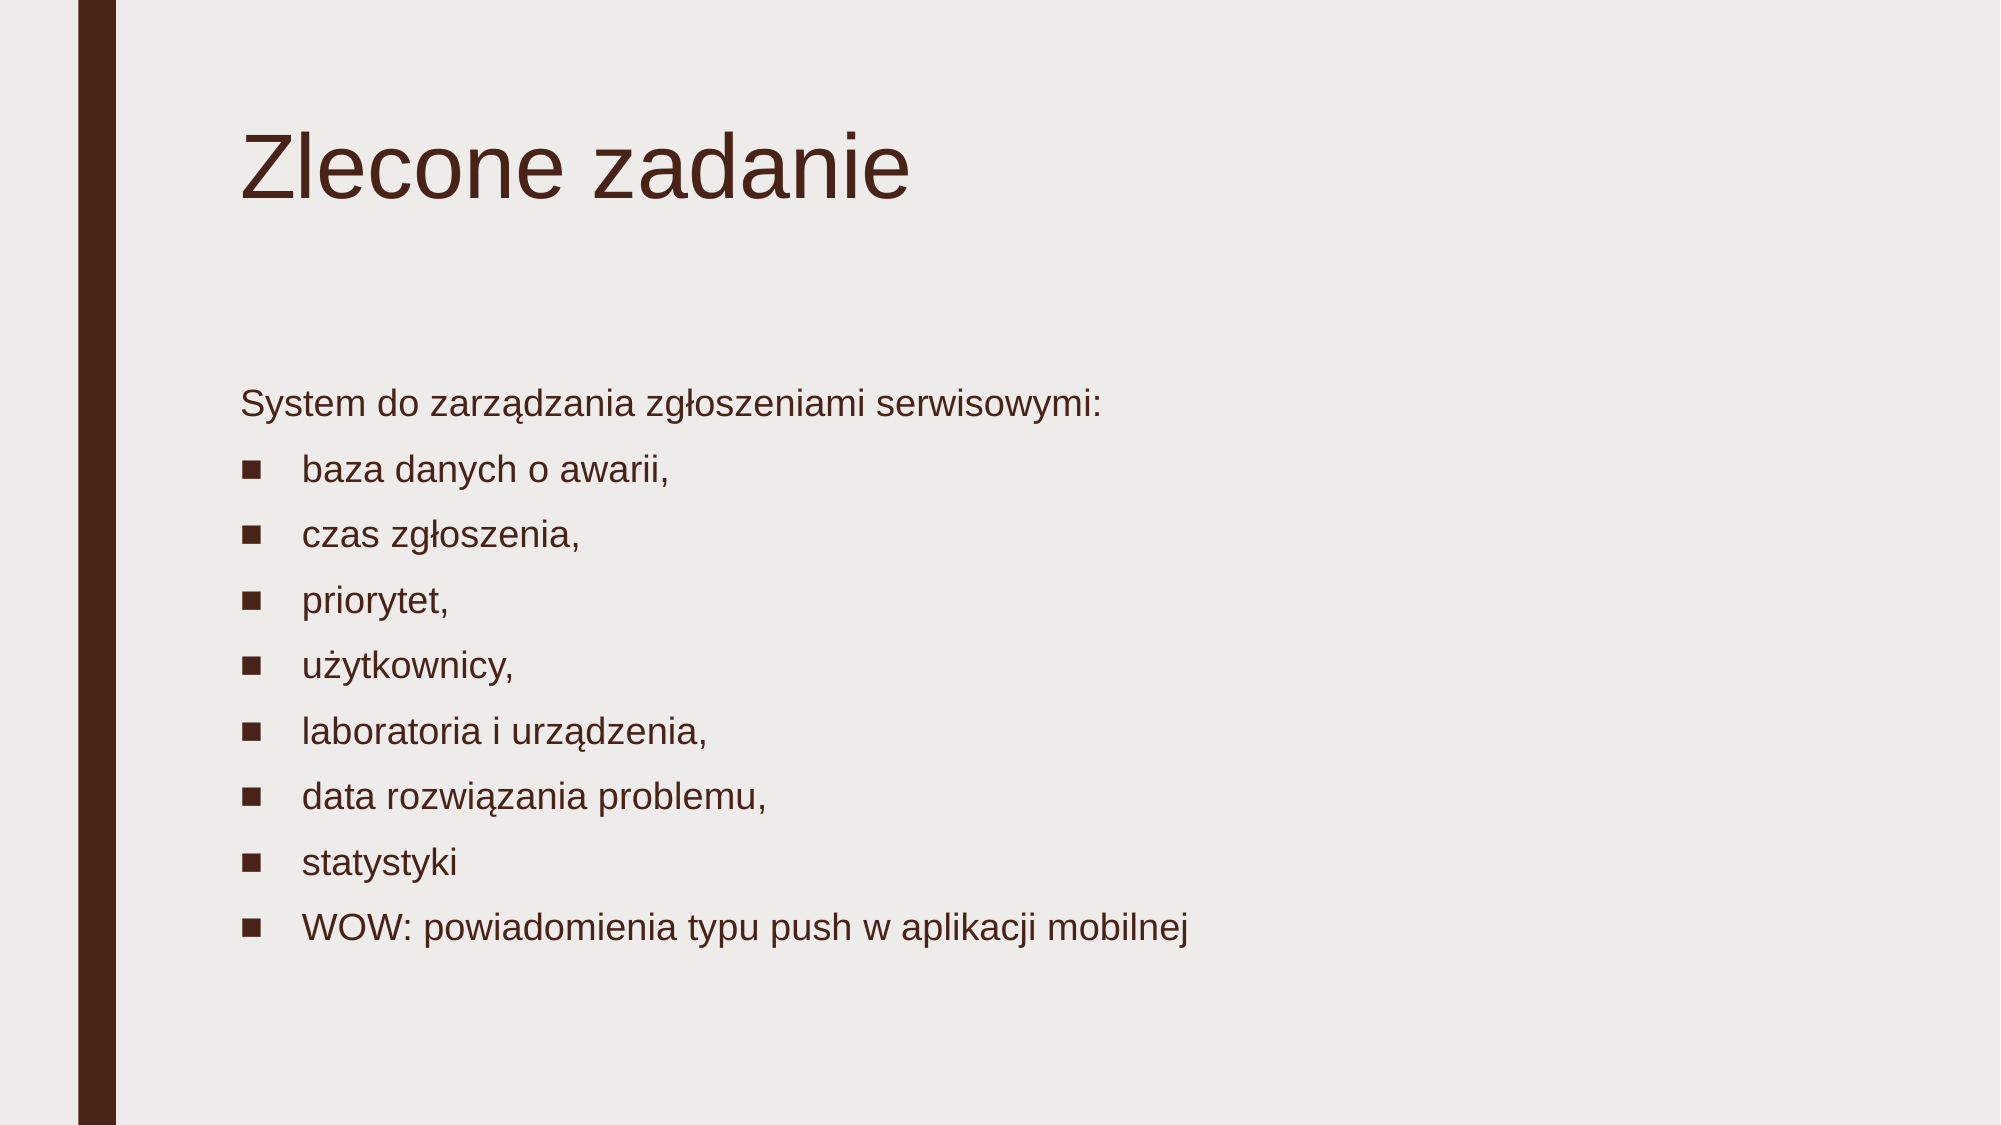

# Zlecone zadanie
System do zarządzania zgłoszeniami serwisowymi:
baza danych o awarii,
czas zgłoszenia,
priorytet,
użytkownicy,
laboratoria i urządzenia,
data rozwiązania problemu,
statystyki
WOW: powiadomienia typu push w aplikacji mobilnej